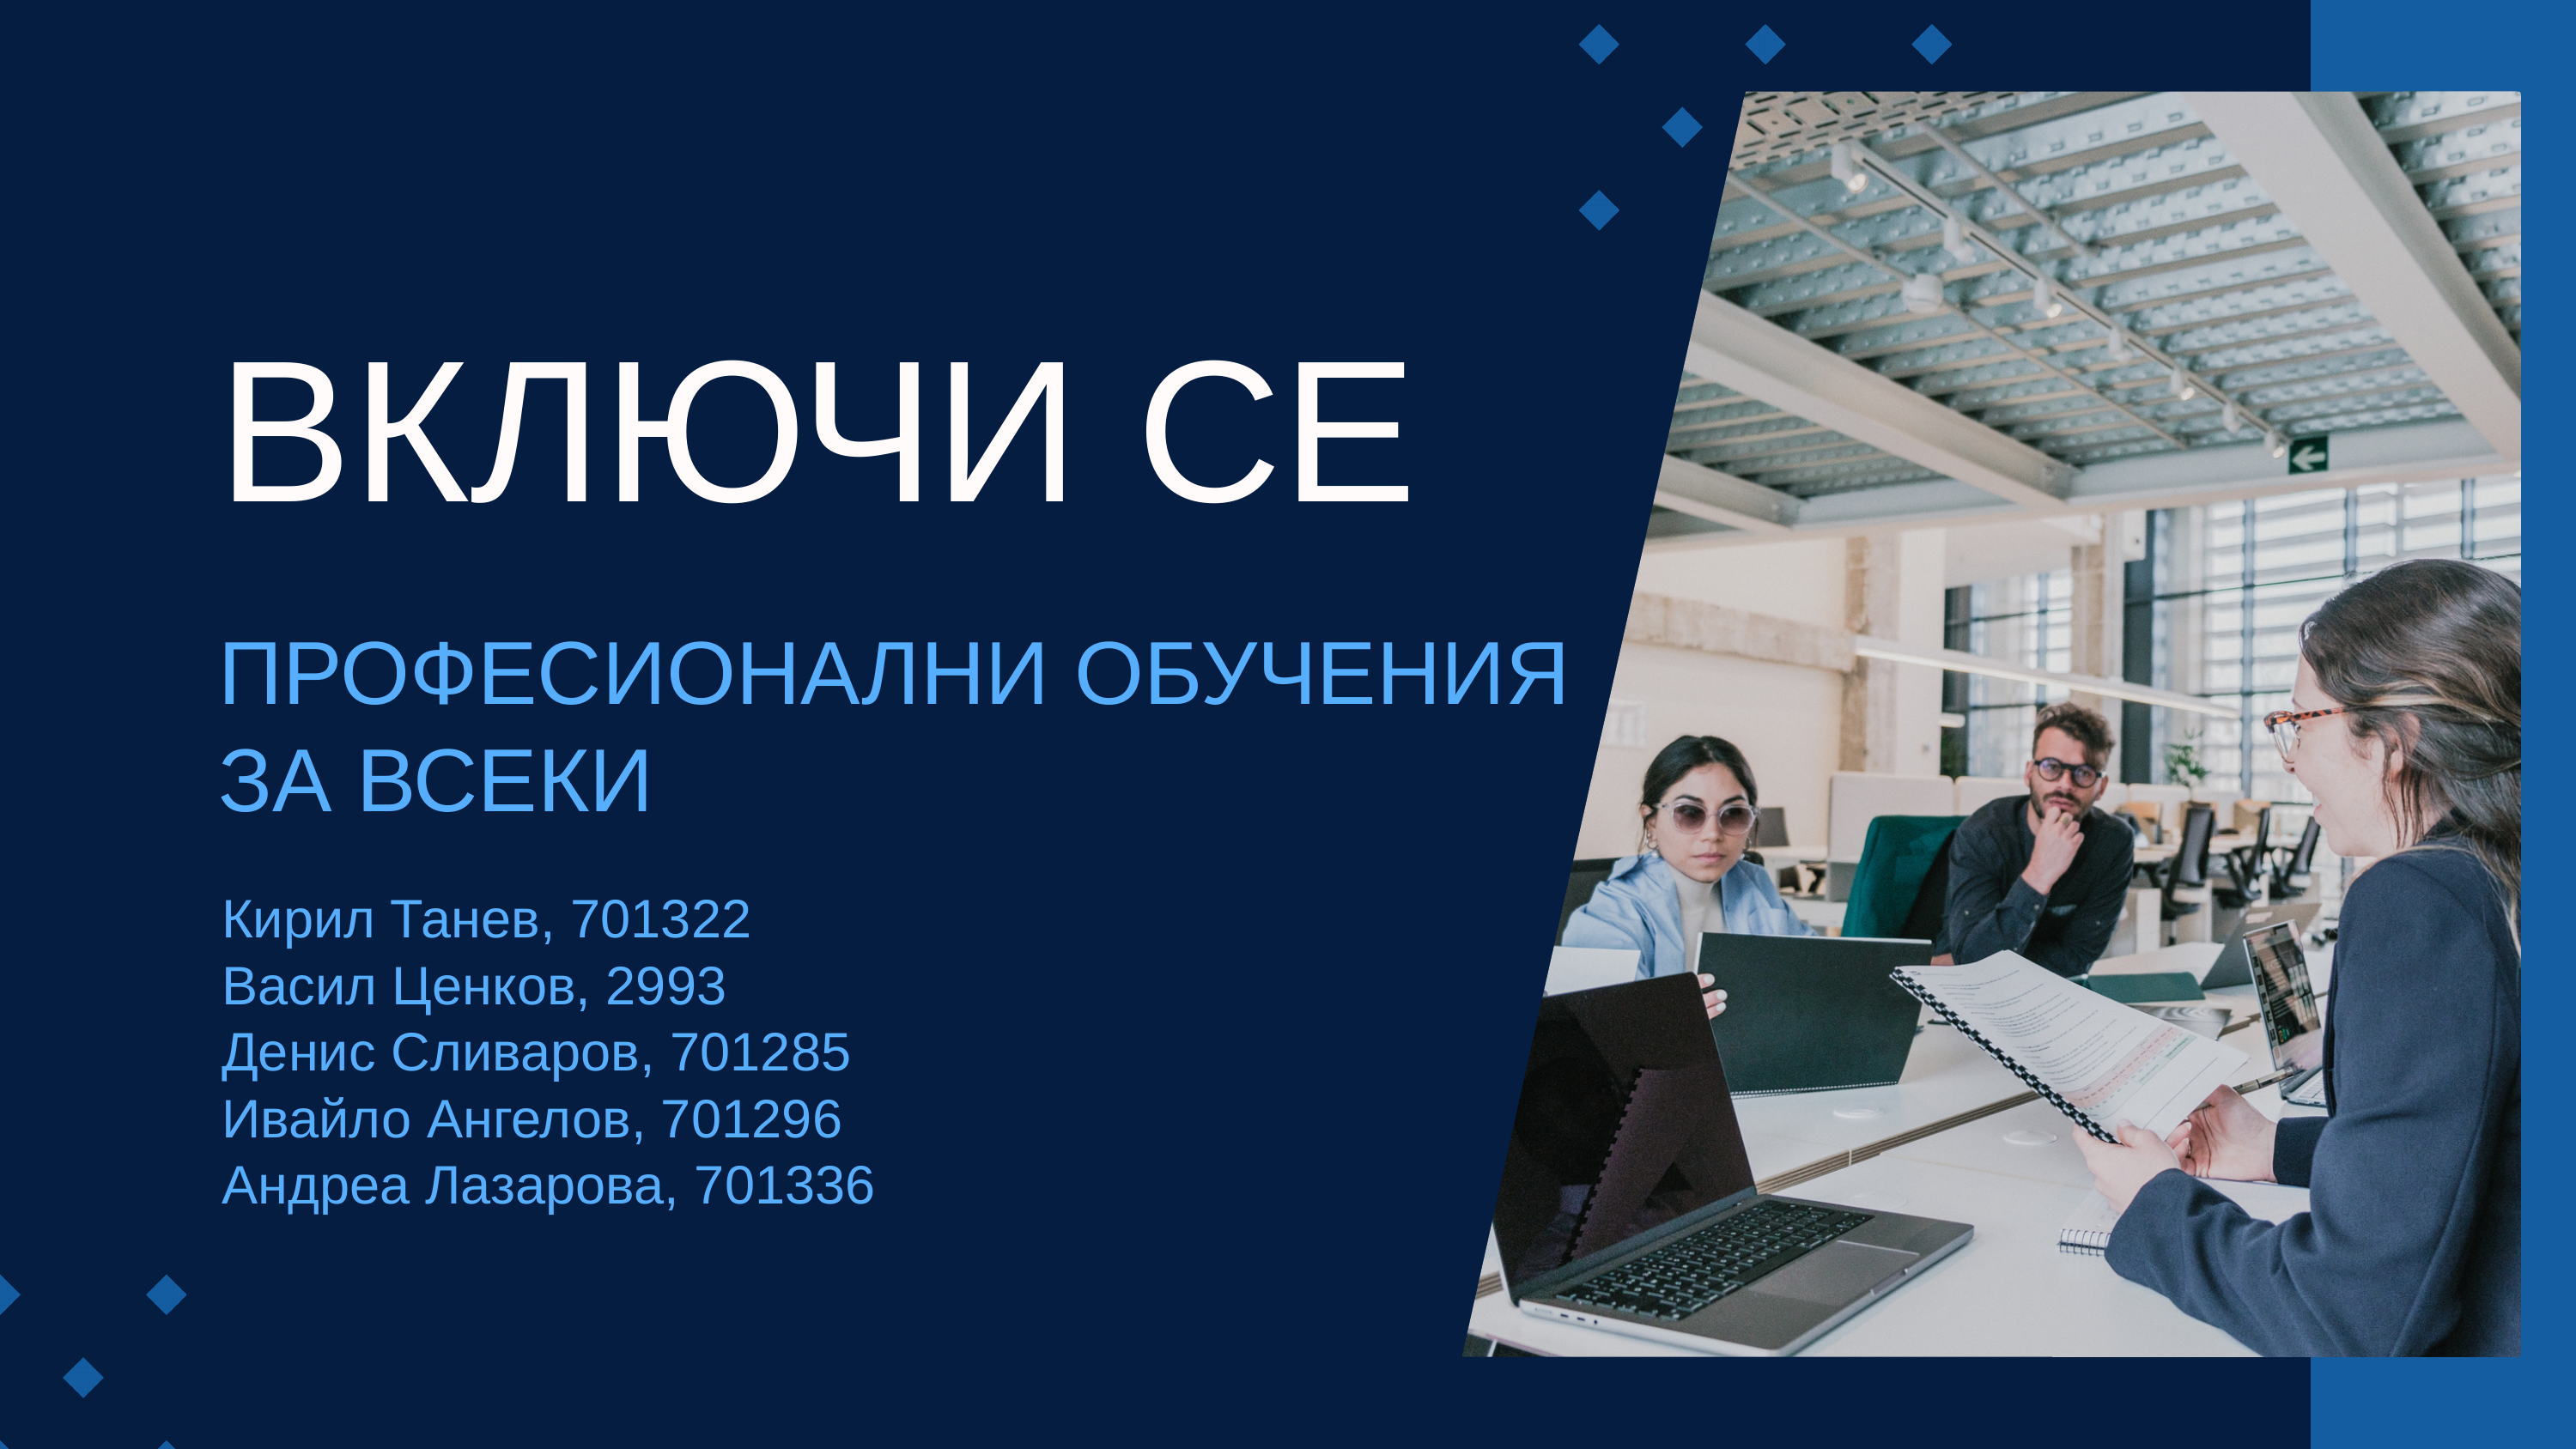

ВКЛЮЧИ СЕ

ПРОФЕСИОНАЛНИ ОБУЧЕНИЯ ЗА ВСЕКИ
Кирил Танев, 701322
Васил Ценков, 2993
Денис Сливаров, 701285
Ивайло Ангелов, 701296
Андреа Лазарова, 701336